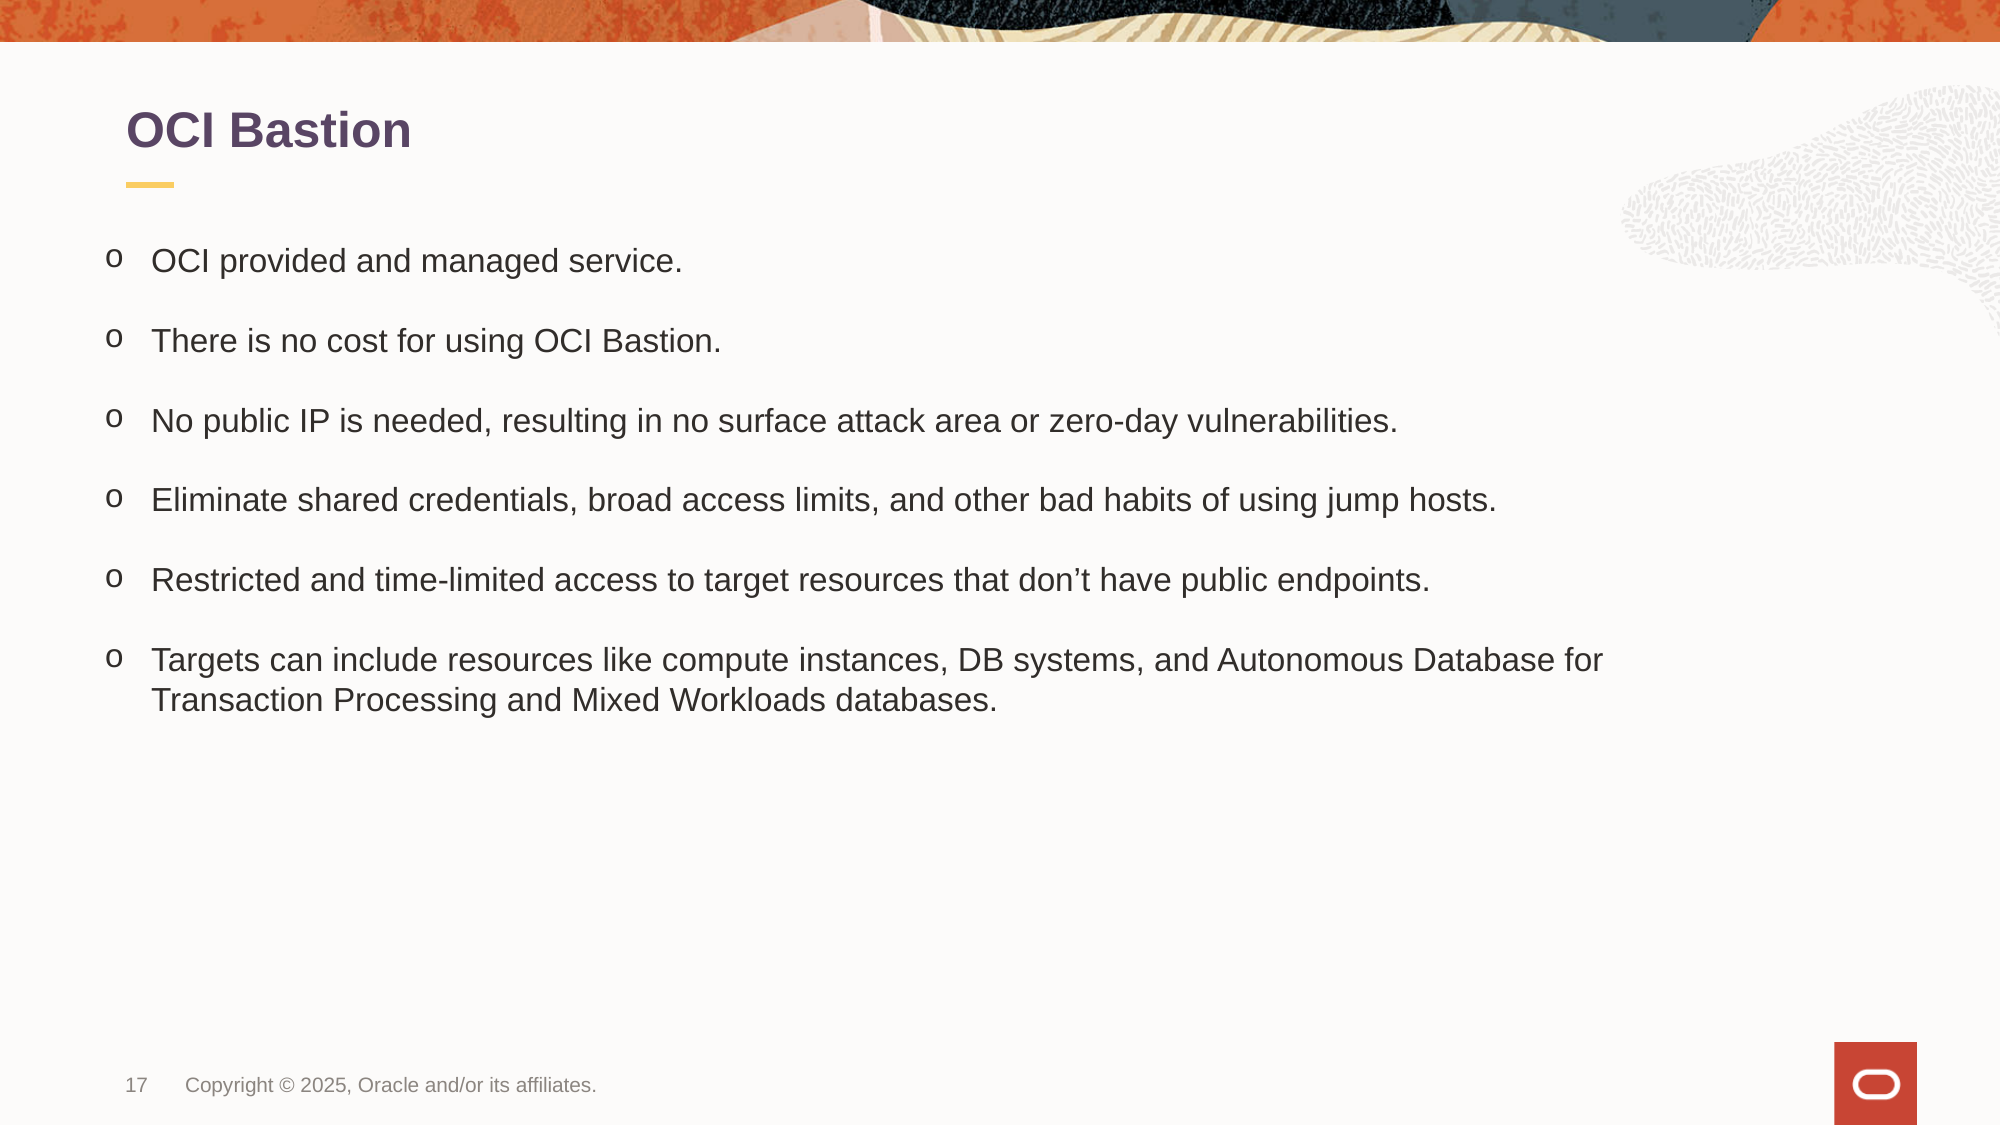

OCI Bastion
OCI provided and managed service.

There is no cost for using OCI Bastion.

No public IP is needed, resulting in no surface attack area or zero-day vulnerabilities.

Eliminate shared credentials, broad access limits, and other bad habits of using jump hosts.

Restricted and time-limited access to target resources that don’t have public endpoints.

Targets can include resources like compute instances, DB systems, and Autonomous Database for Transaction Processing and Mixed Workloads databases.
17
Copyright © 2025, Oracle and/or its affiliates.